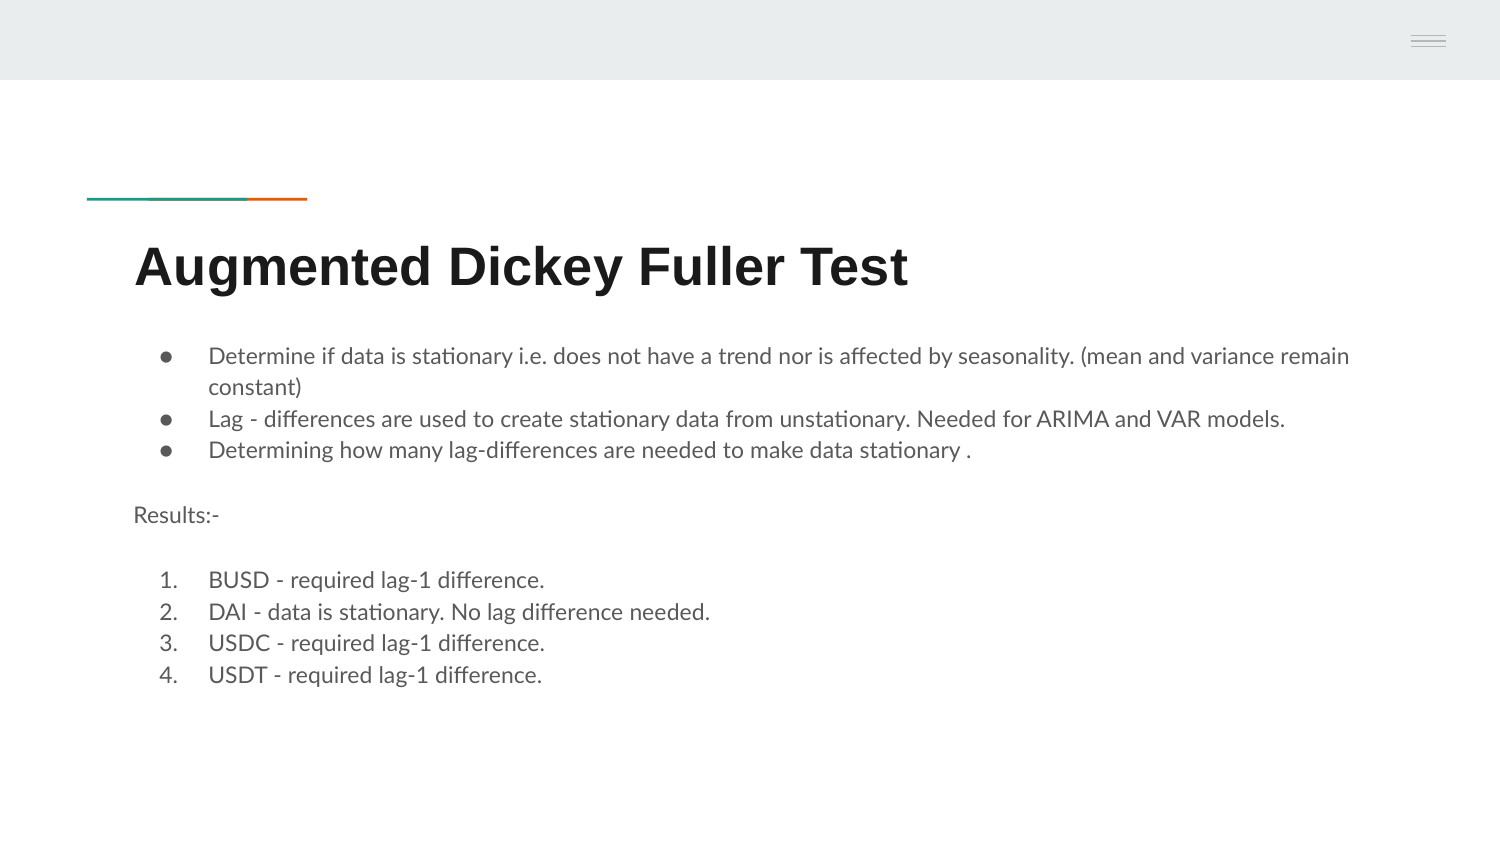

# Augmented Dickey Fuller Test
Determine if data is stationary i.e. does not have a trend nor is affected by seasonality. (mean and variance remain constant)
Lag - differences are used to create stationary data from unstationary. Needed for ARIMA and VAR models.
Determining how many lag-differences are needed to make data stationary .
Results:-
BUSD - required lag-1 difference.
DAI - data is stationary. No lag difference needed.
USDC - required lag-1 difference.
USDT - required lag-1 difference.